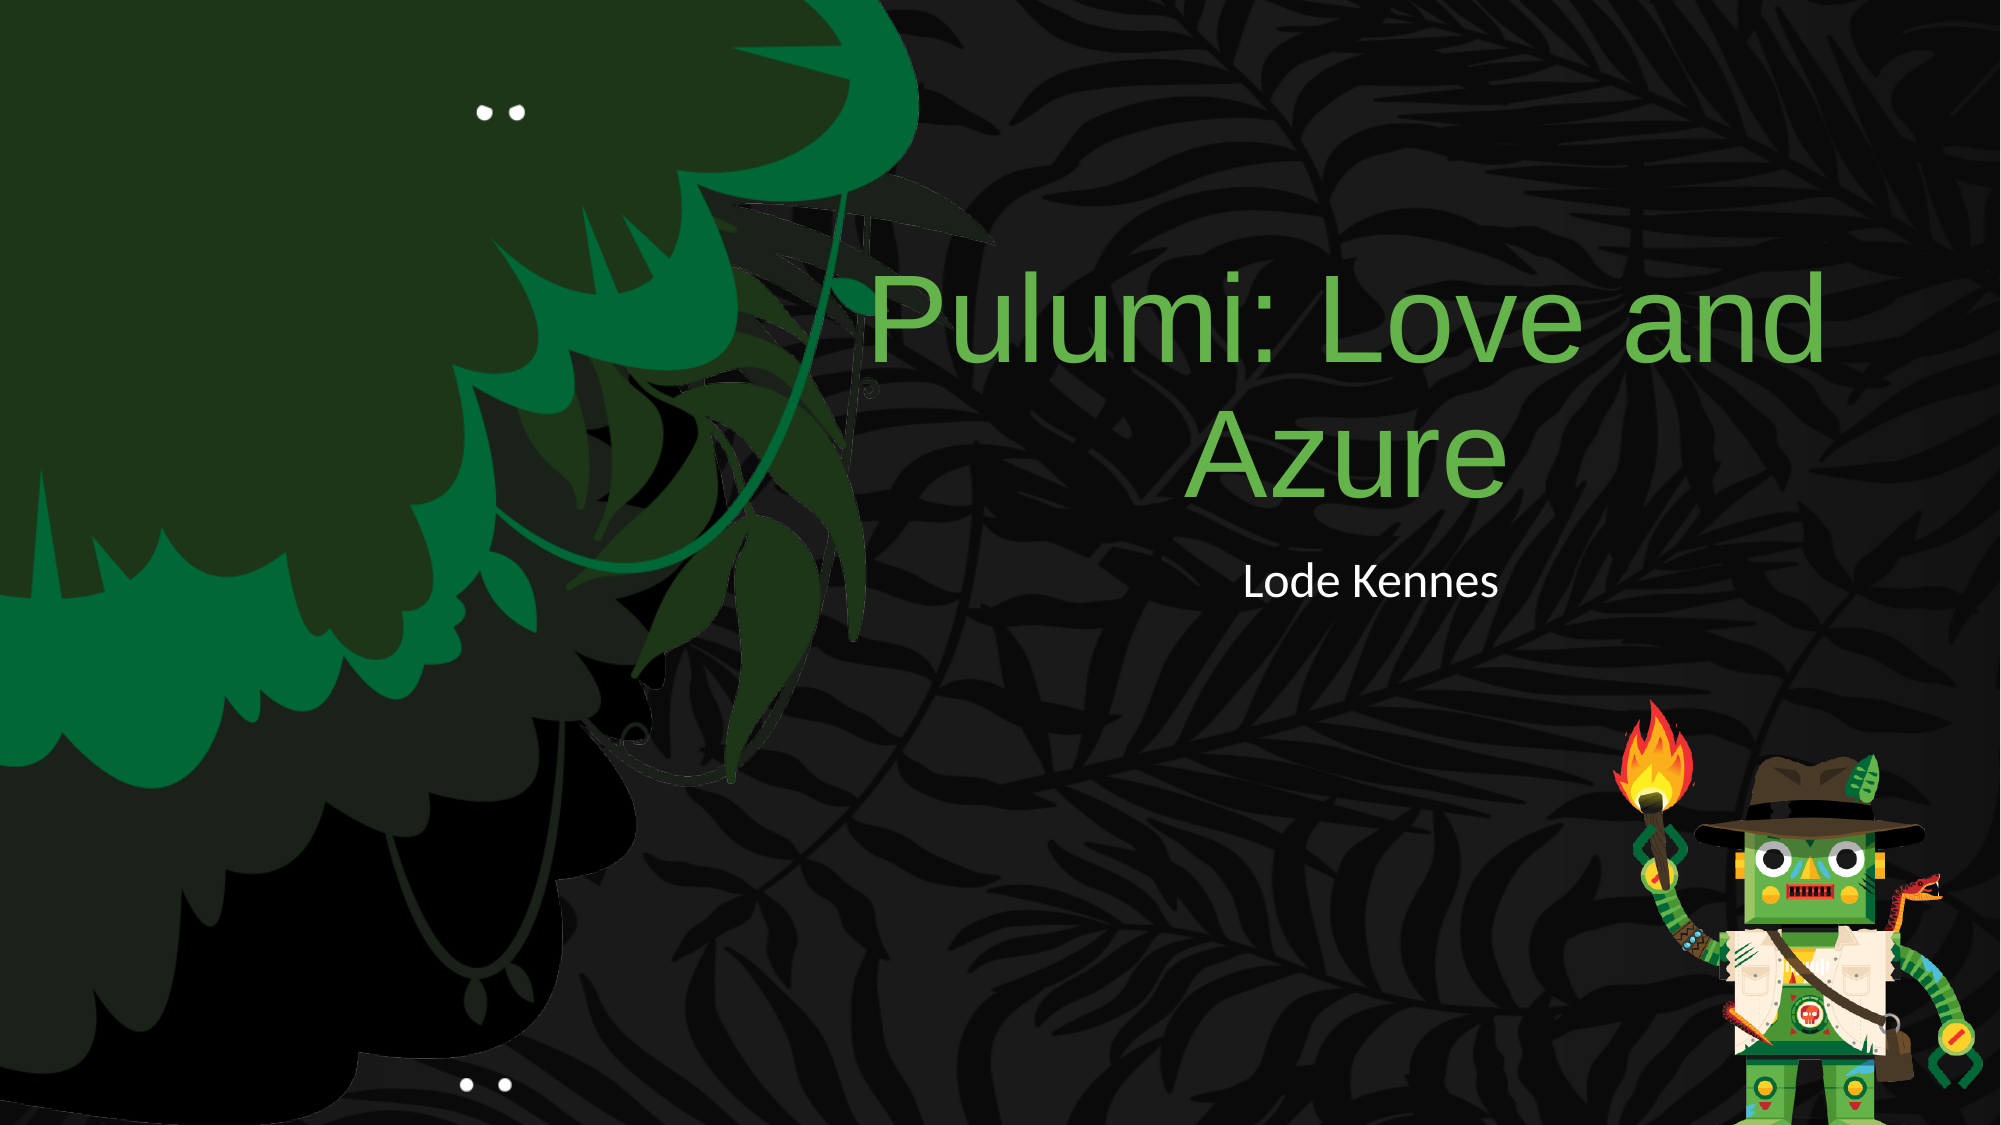

# Pulumi: Love and Azure
Lode Kennes